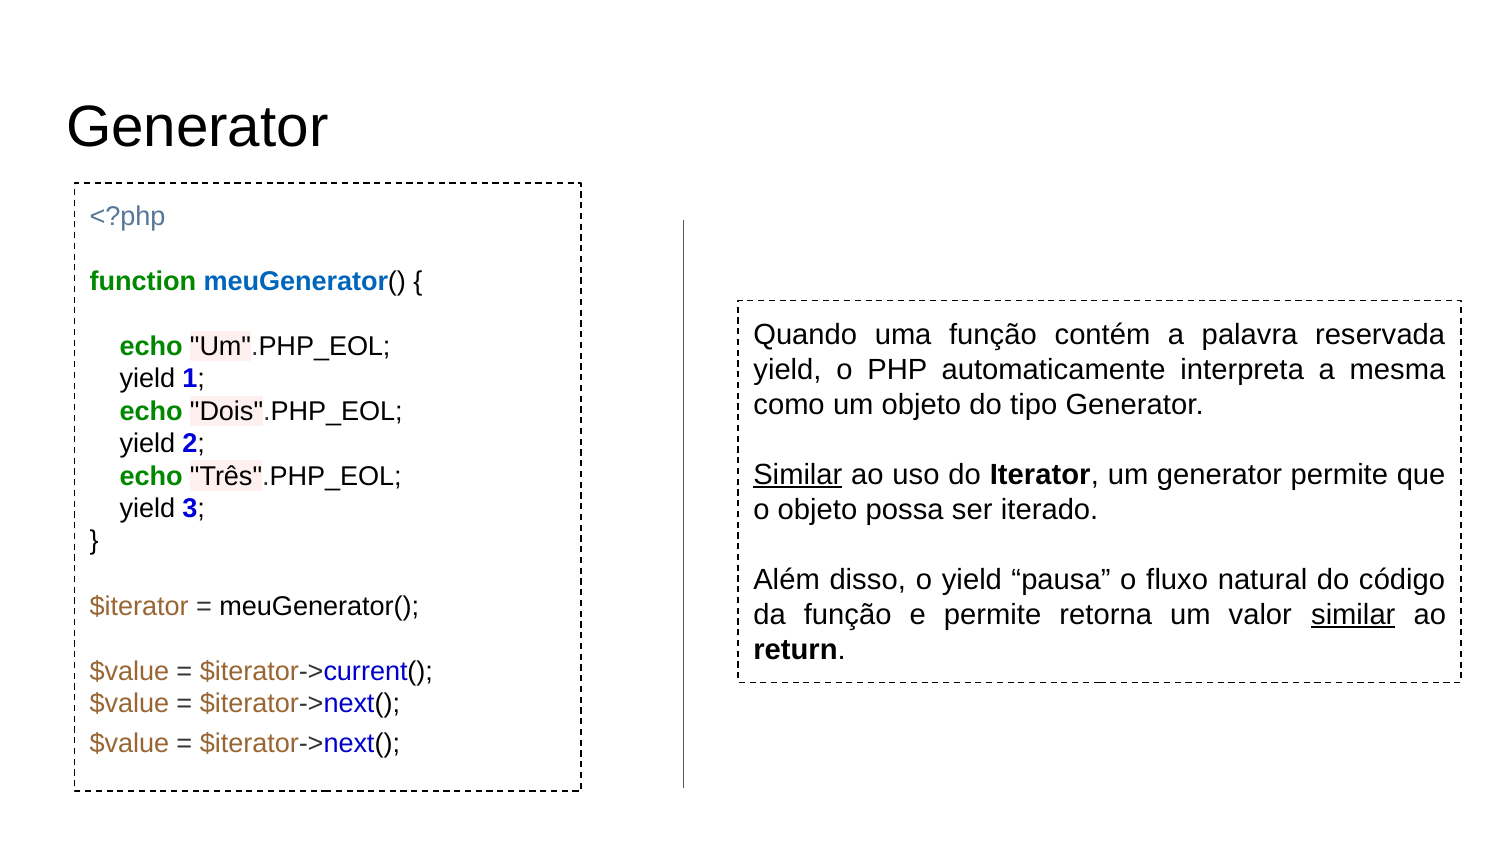

# Generator
<?php

function meuGenerator() {

    echo "Um".PHP_EOL;
    yield 1;
    echo "Dois".PHP_EOL;
    yield 2;
    echo "Três".PHP_EOL;
    yield 3;
}

$iterator = meuGenerator();

$value = $iterator->current();
$value = $iterator->next();
$value = $iterator->next();
Quando uma função contém a palavra reservada yield, o PHP automaticamente interpreta a mesma como um objeto do tipo Generator.

Similar ao uso do Iterator, um generator permite que o objeto possa ser iterado.

Além disso, o yield “pausa” o fluxo natural do código da função e permite retorna um valor similar ao return.